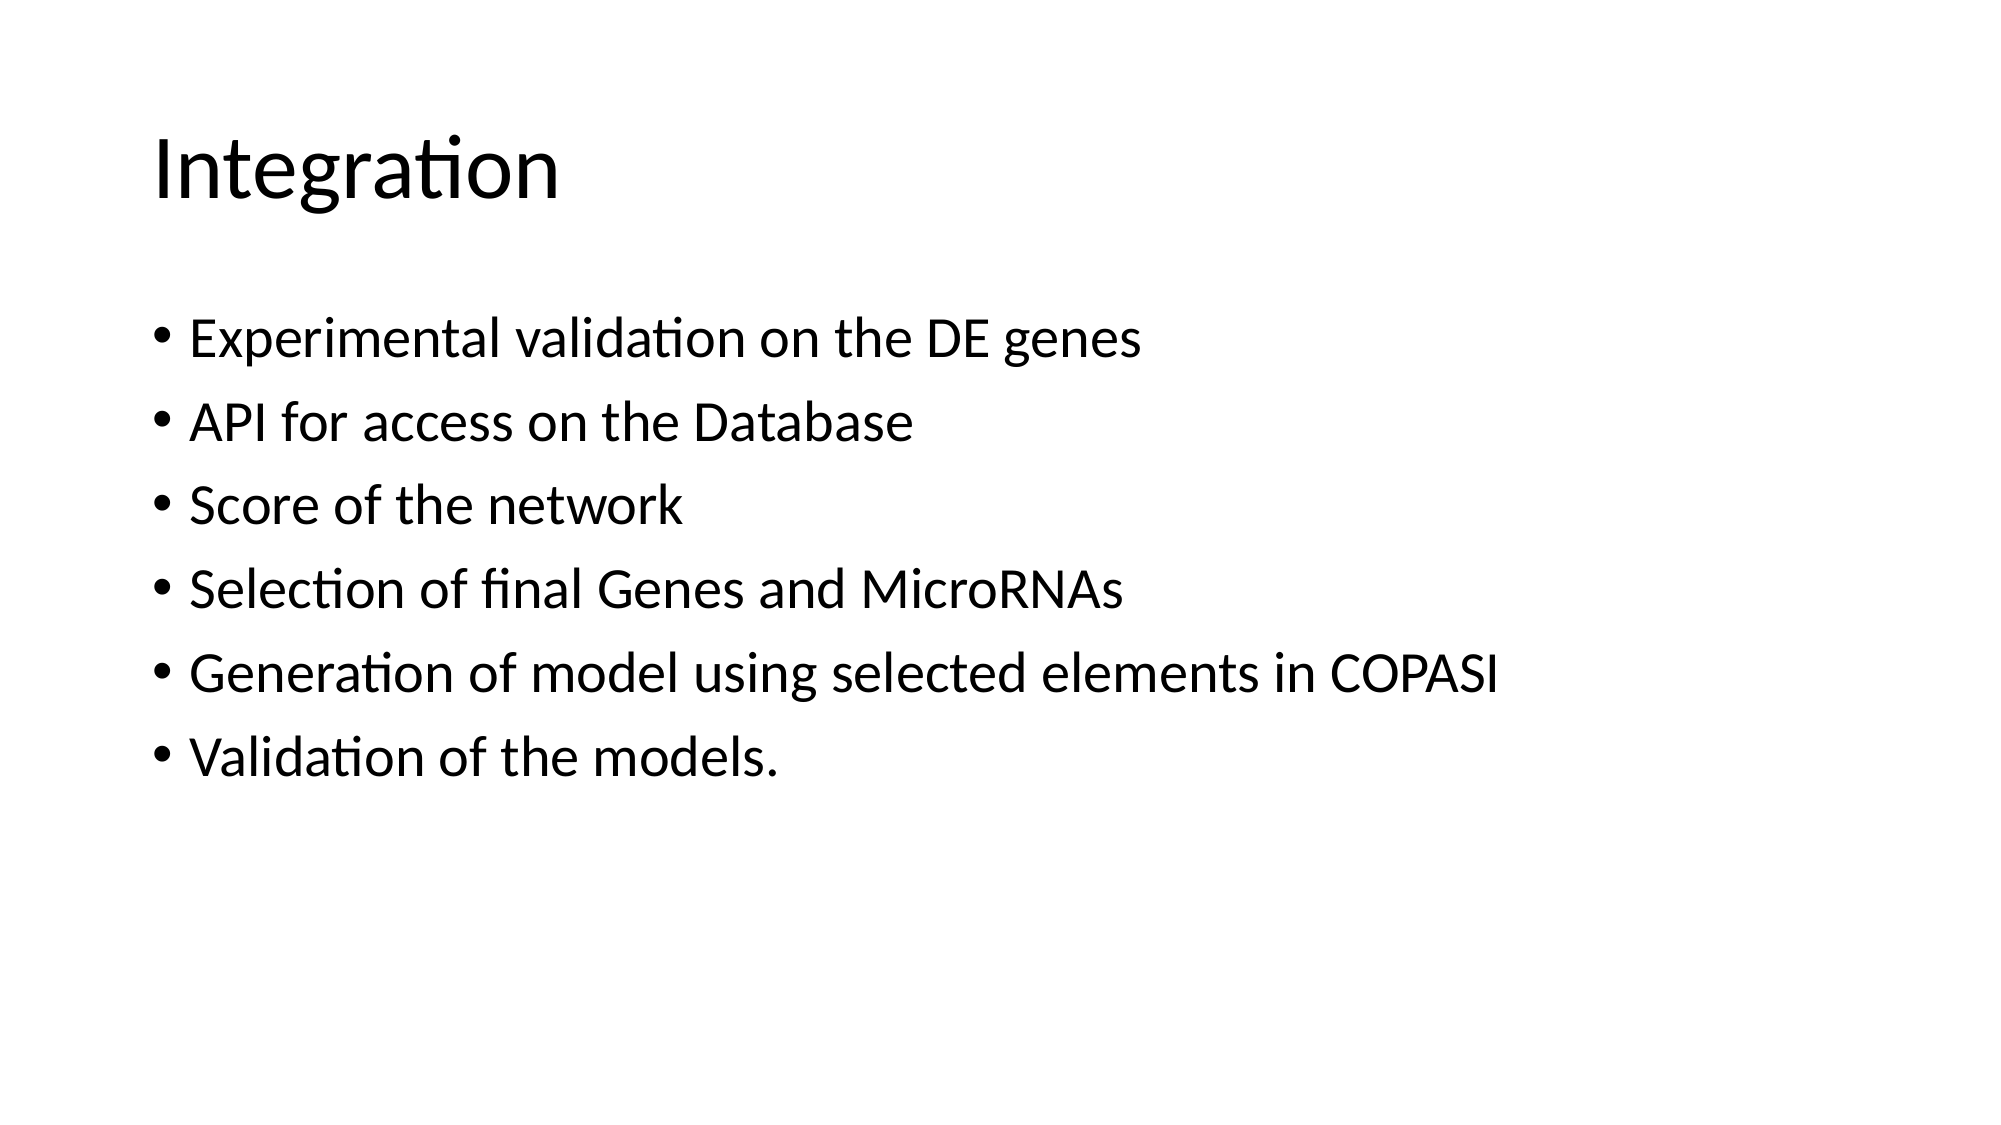

# Integration
Experimental validation on the DE genes
API for access on the Database
Score of the network
Selection of final Genes and MicroRNAs
Generation of model using selected elements in COPASI
Validation of the models.